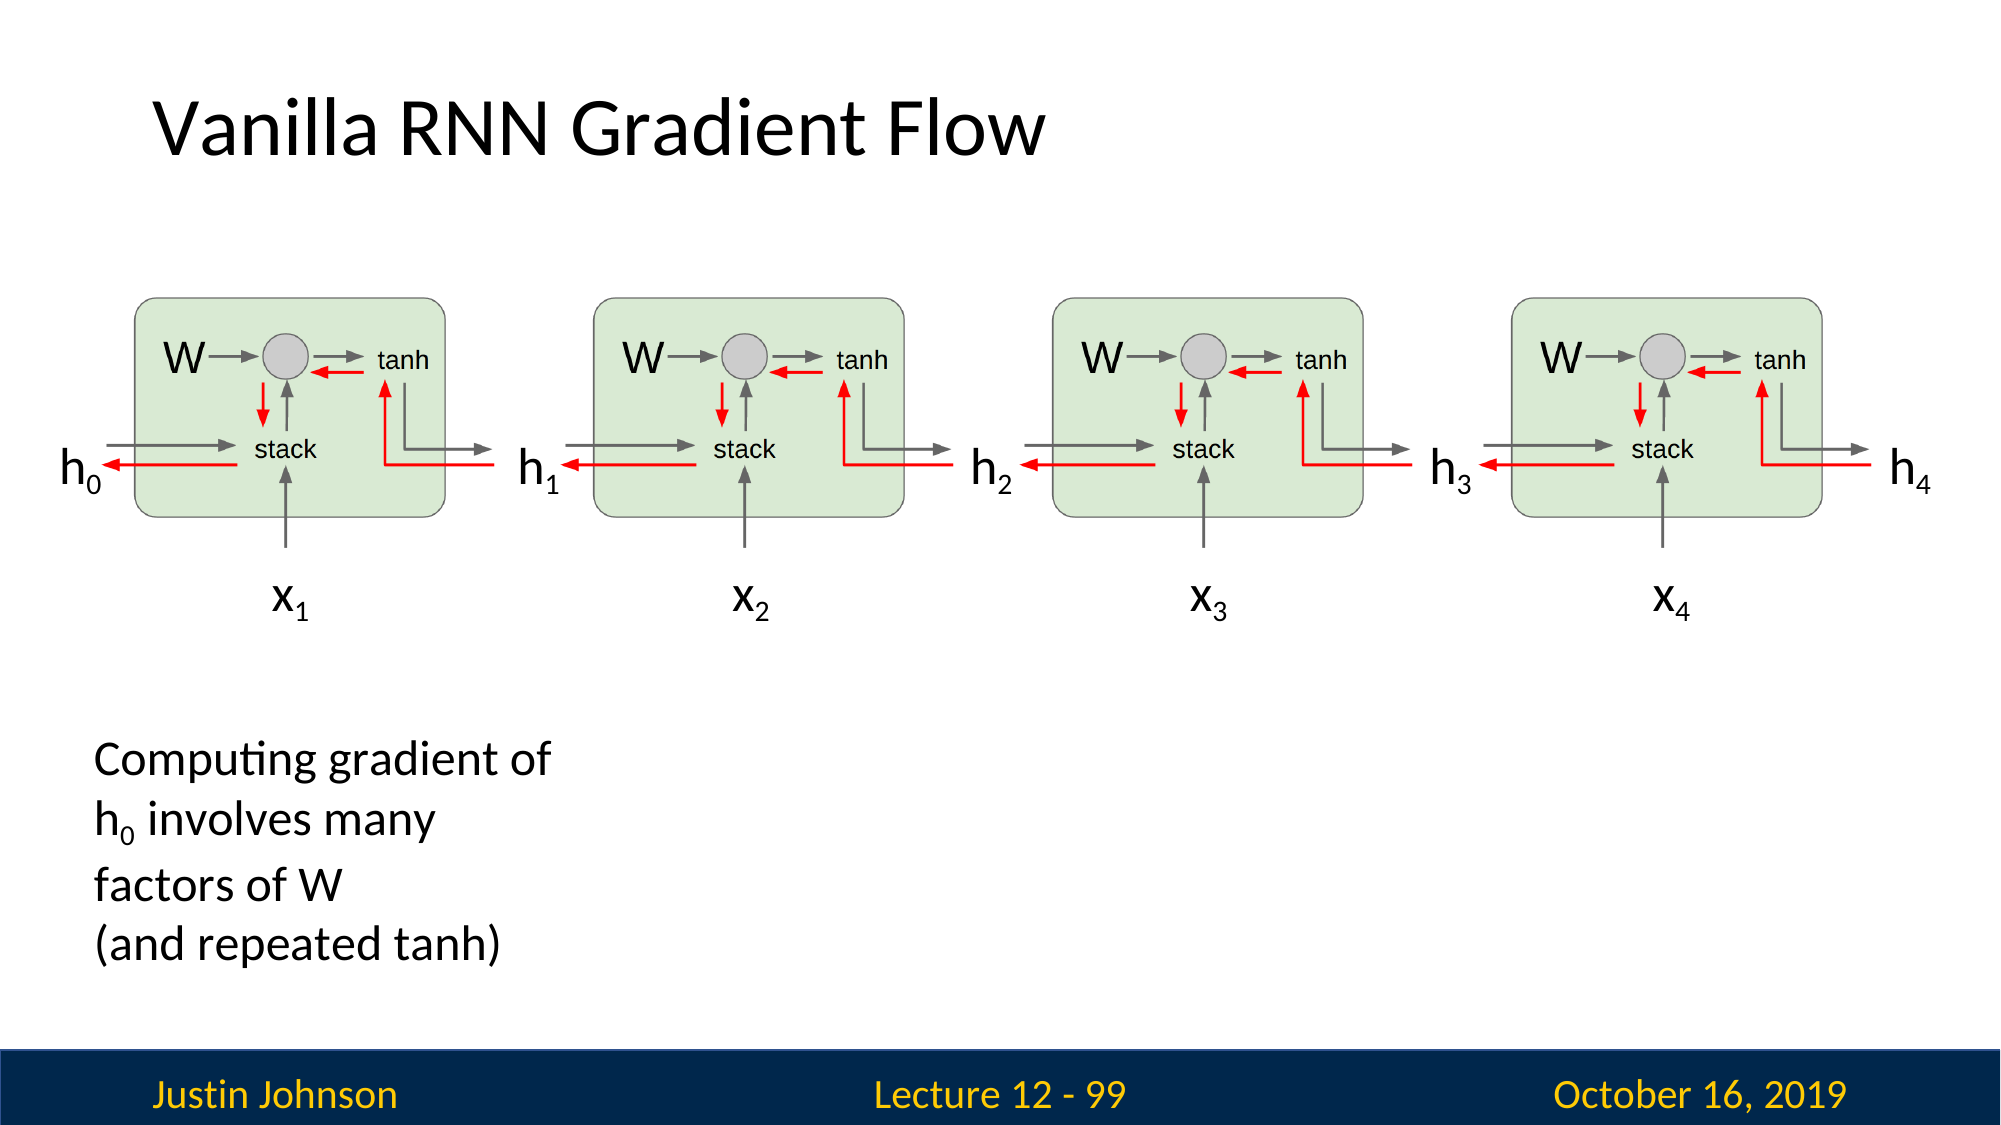

# Vanilla RNN Gradient Flow

h0
h1
h2
h3
h4
x1
x2
x3
x4
Computing gradient of h0 involves many factors of W
(and repeated tanh)
Justin Johnson
October 16, 2019
Lecture 12 - 99